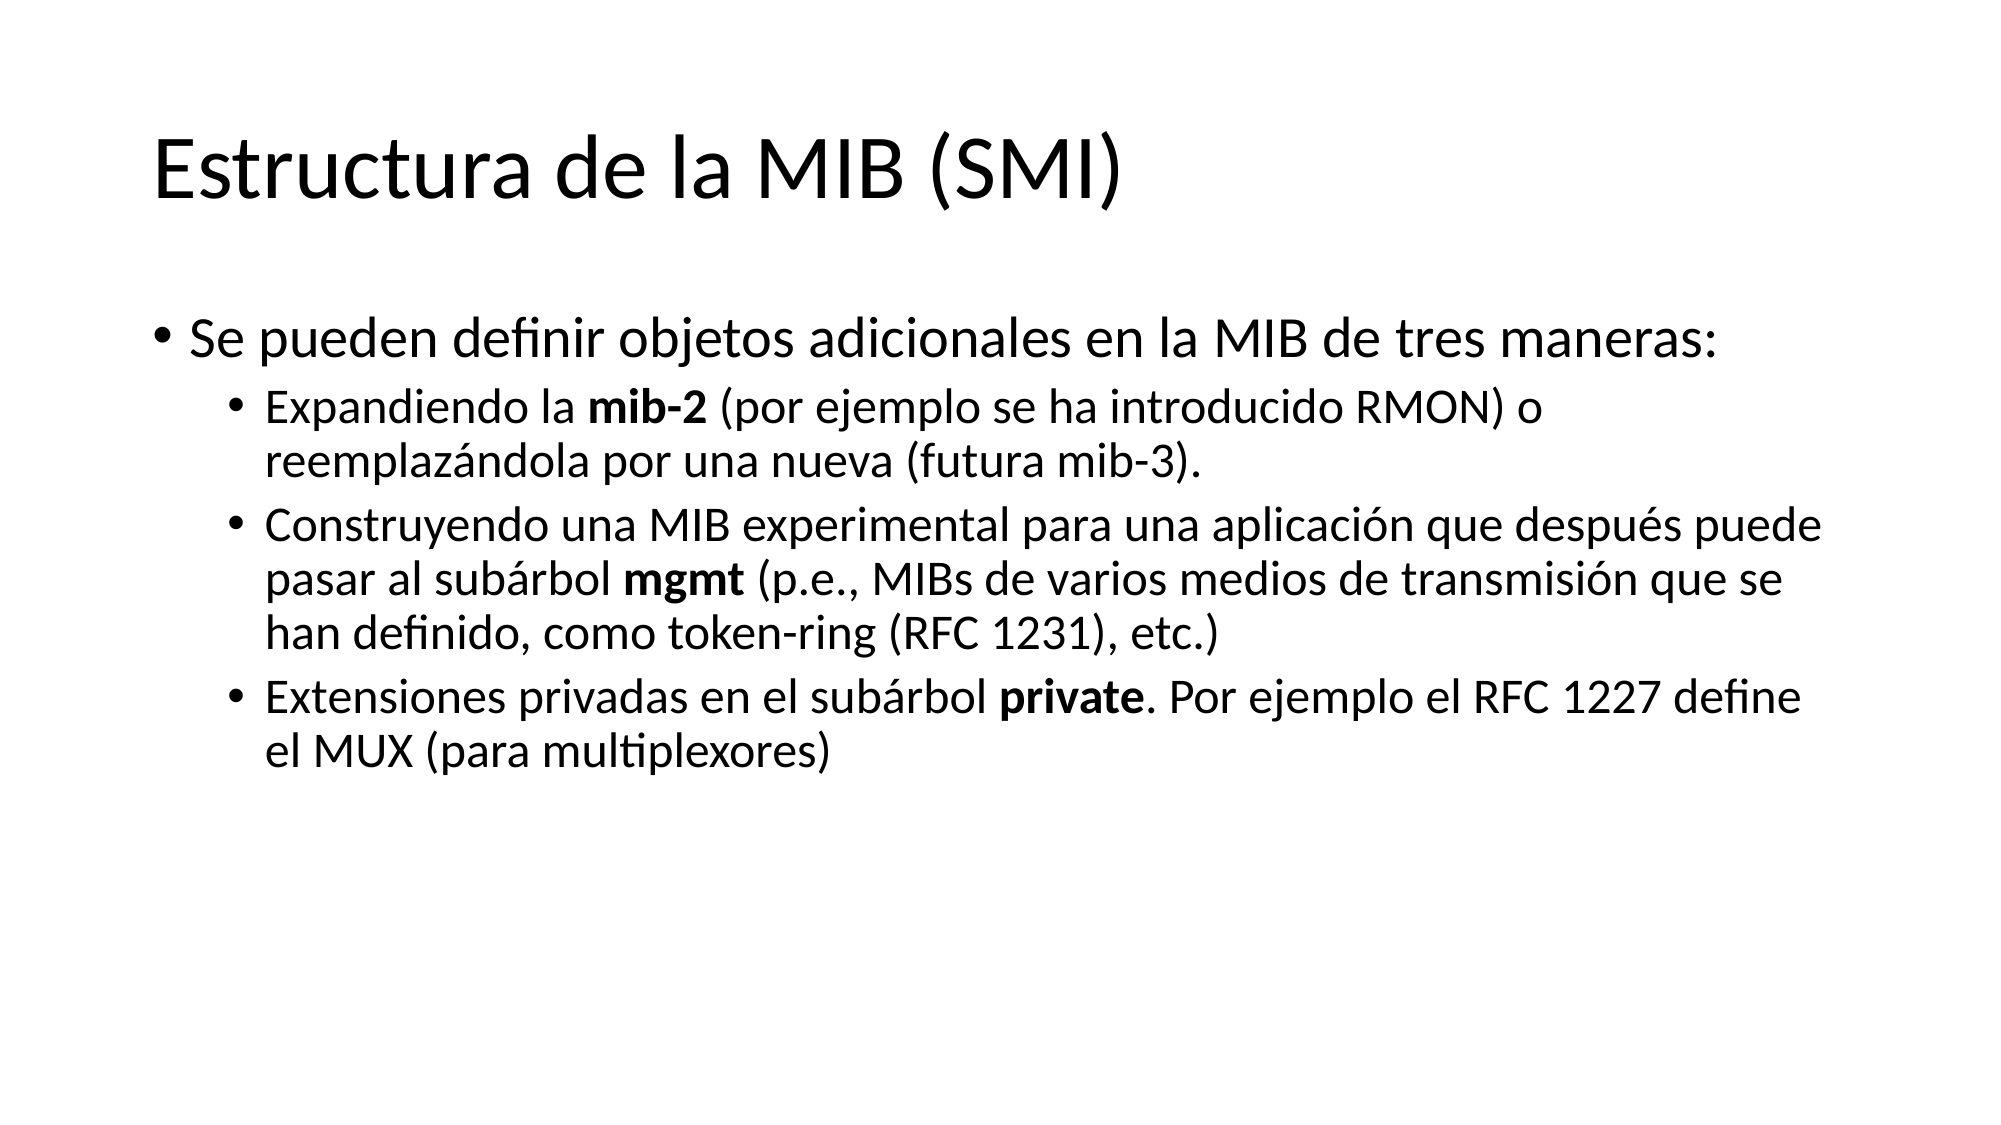

# Estructura de la MIB (SMI)
Se pueden definir objetos adicionales en la MIB de tres maneras:
Expandiendo la mib-2 (por ejemplo se ha introducido RMON) o reemplazándola por una nueva (futura mib-3).
Construyendo una MIB experimental para una aplicación que después puede pasar al subárbol mgmt (p.e., MIBs de varios medios de transmisión que se han definido, como token-ring (RFC 1231), etc.)
Extensiones privadas en el subárbol private. Por ejemplo el RFC 1227 define el MUX (para multiplexores)